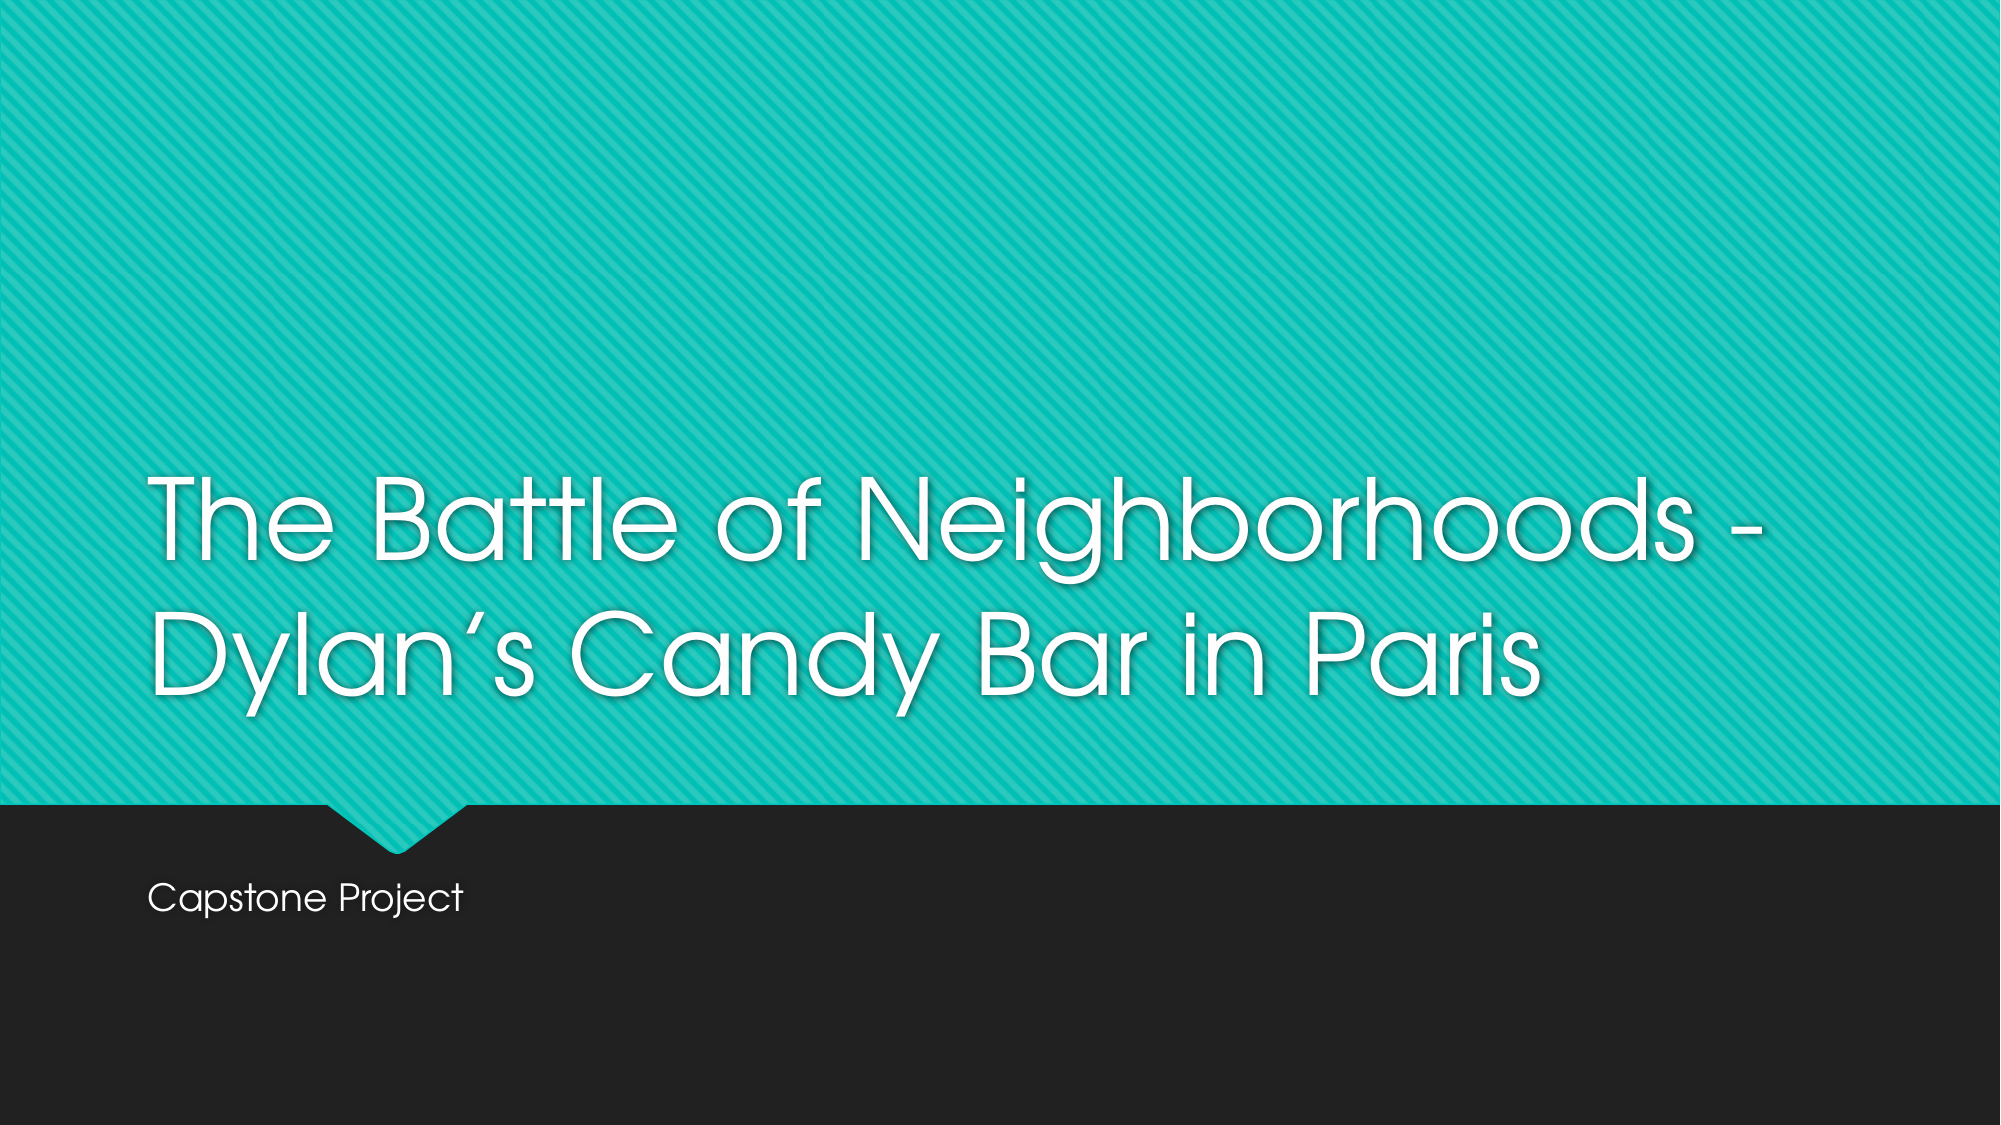

# The Battle of Neighborhoods - Dylan’s Candy Bar in Paris
Capstone Project